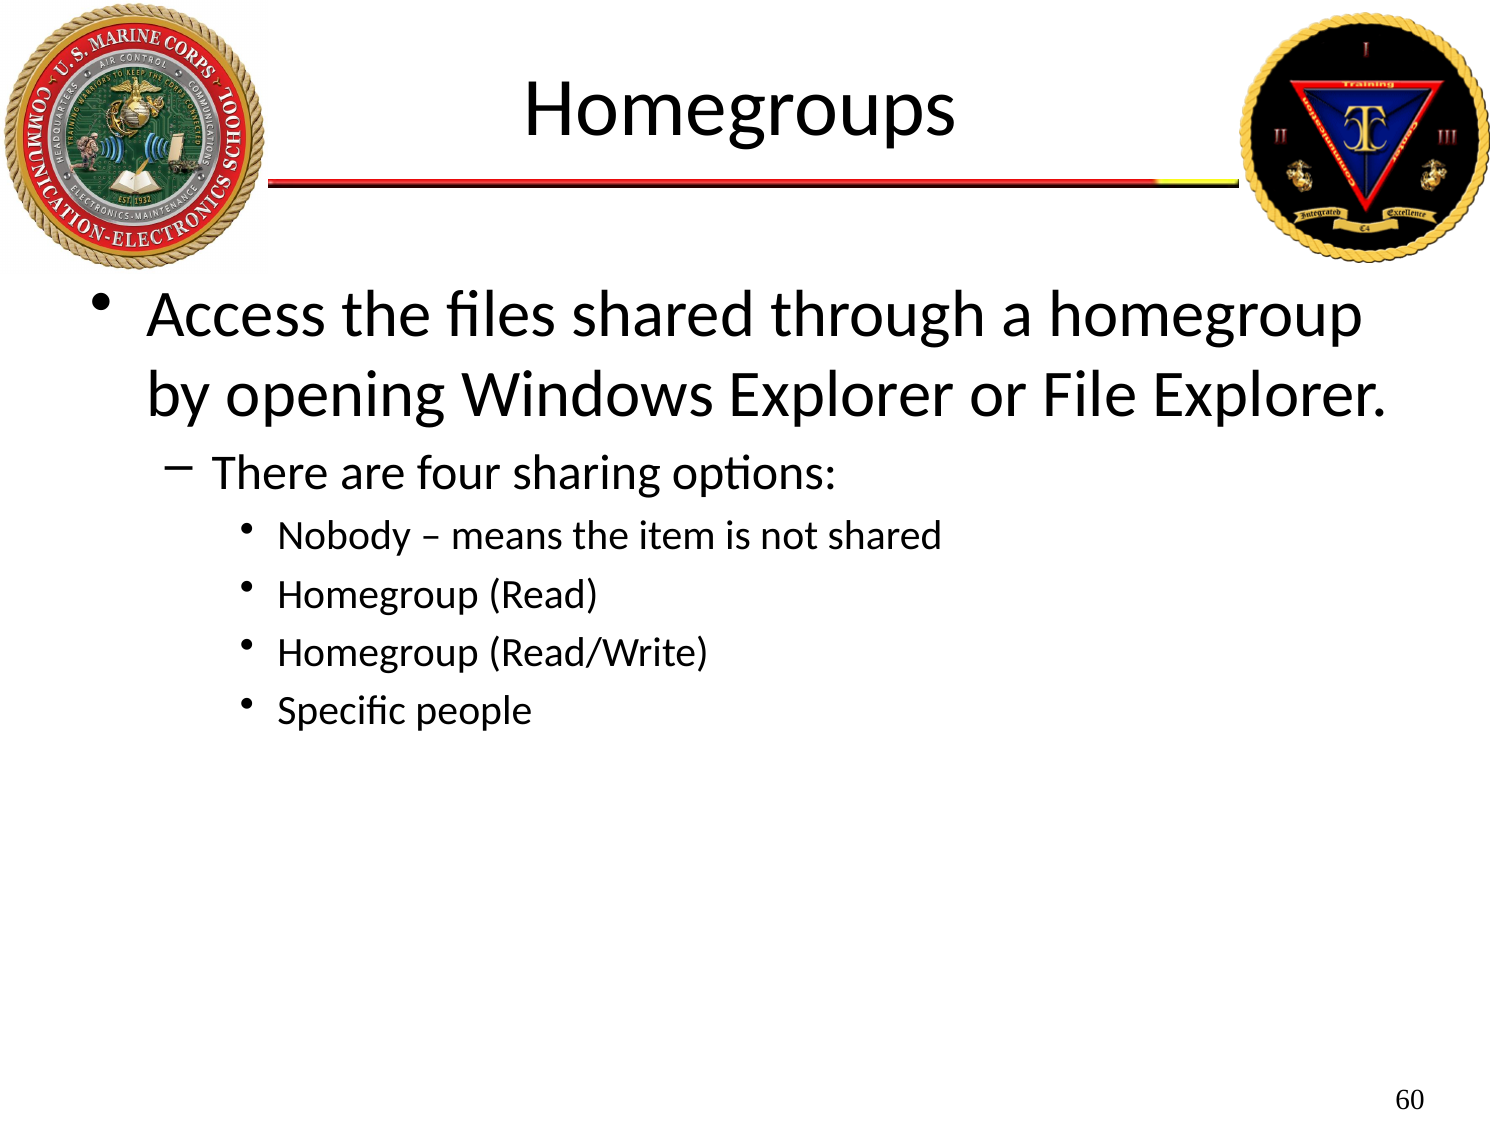

# Homegroups
Access the files shared through a homegroup by opening Windows Explorer or File Explorer.
There are four sharing options:
Nobody – means the item is not shared
Homegroup (Read)
Homegroup (Read/Write)
Specific people